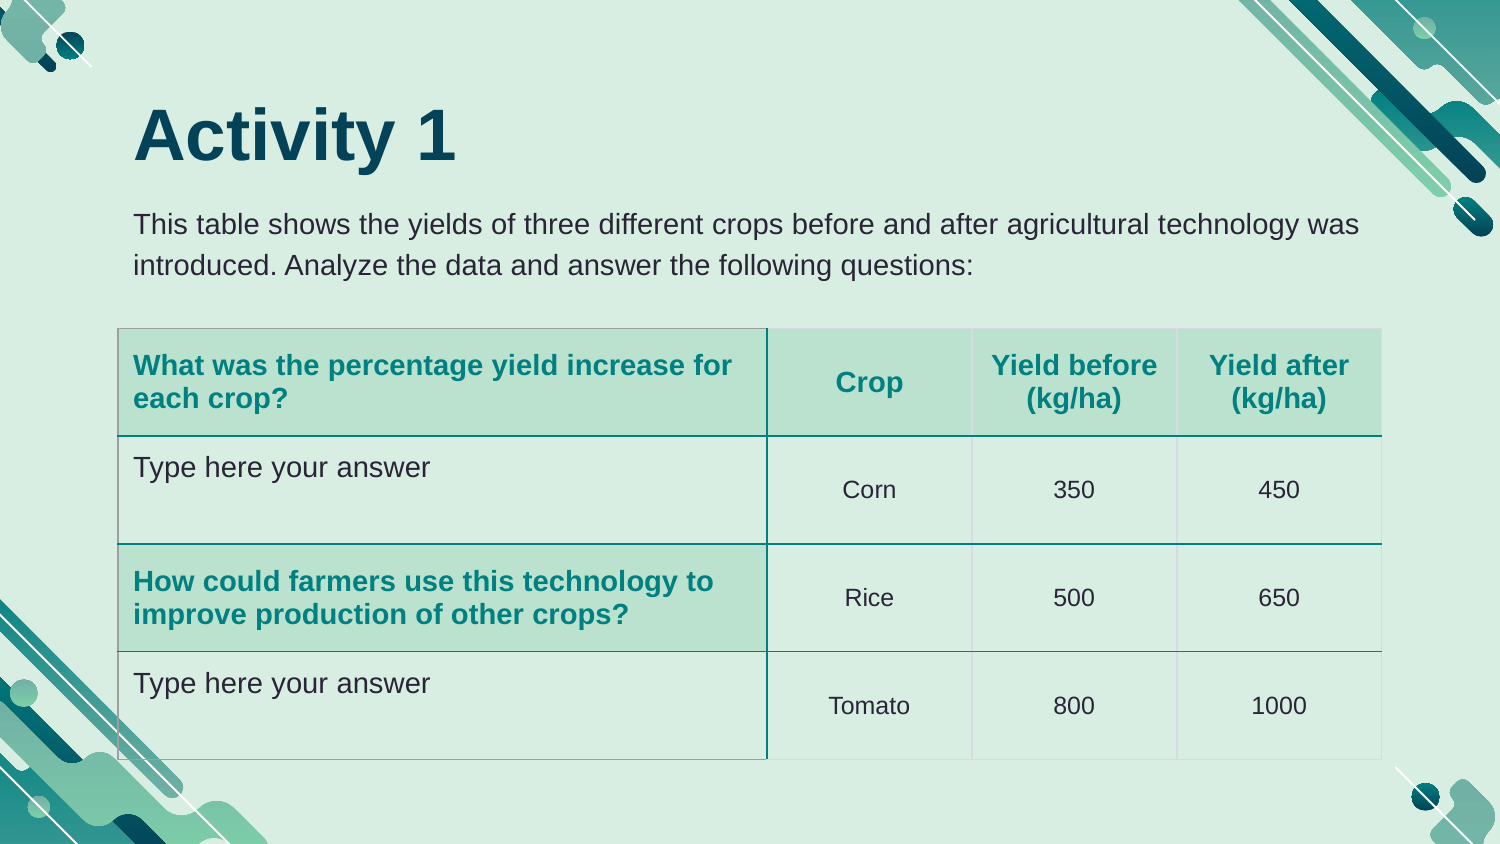

# Activity 1
This table shows the yields of three different crops before and after agricultural technology was introduced. Analyze the data and answer the following questions:
| What was the percentage yield increase for each crop? | Crop | Yield before (kg/ha) | Yield after (kg/ha) |
| --- | --- | --- | --- |
| Type here your answer | Corn | 350 | 450 |
| How could farmers use this technology to improve production of other crops? | Rice | 500 | 650 |
| Type here your answer | Tomato | 800 | 1000 |